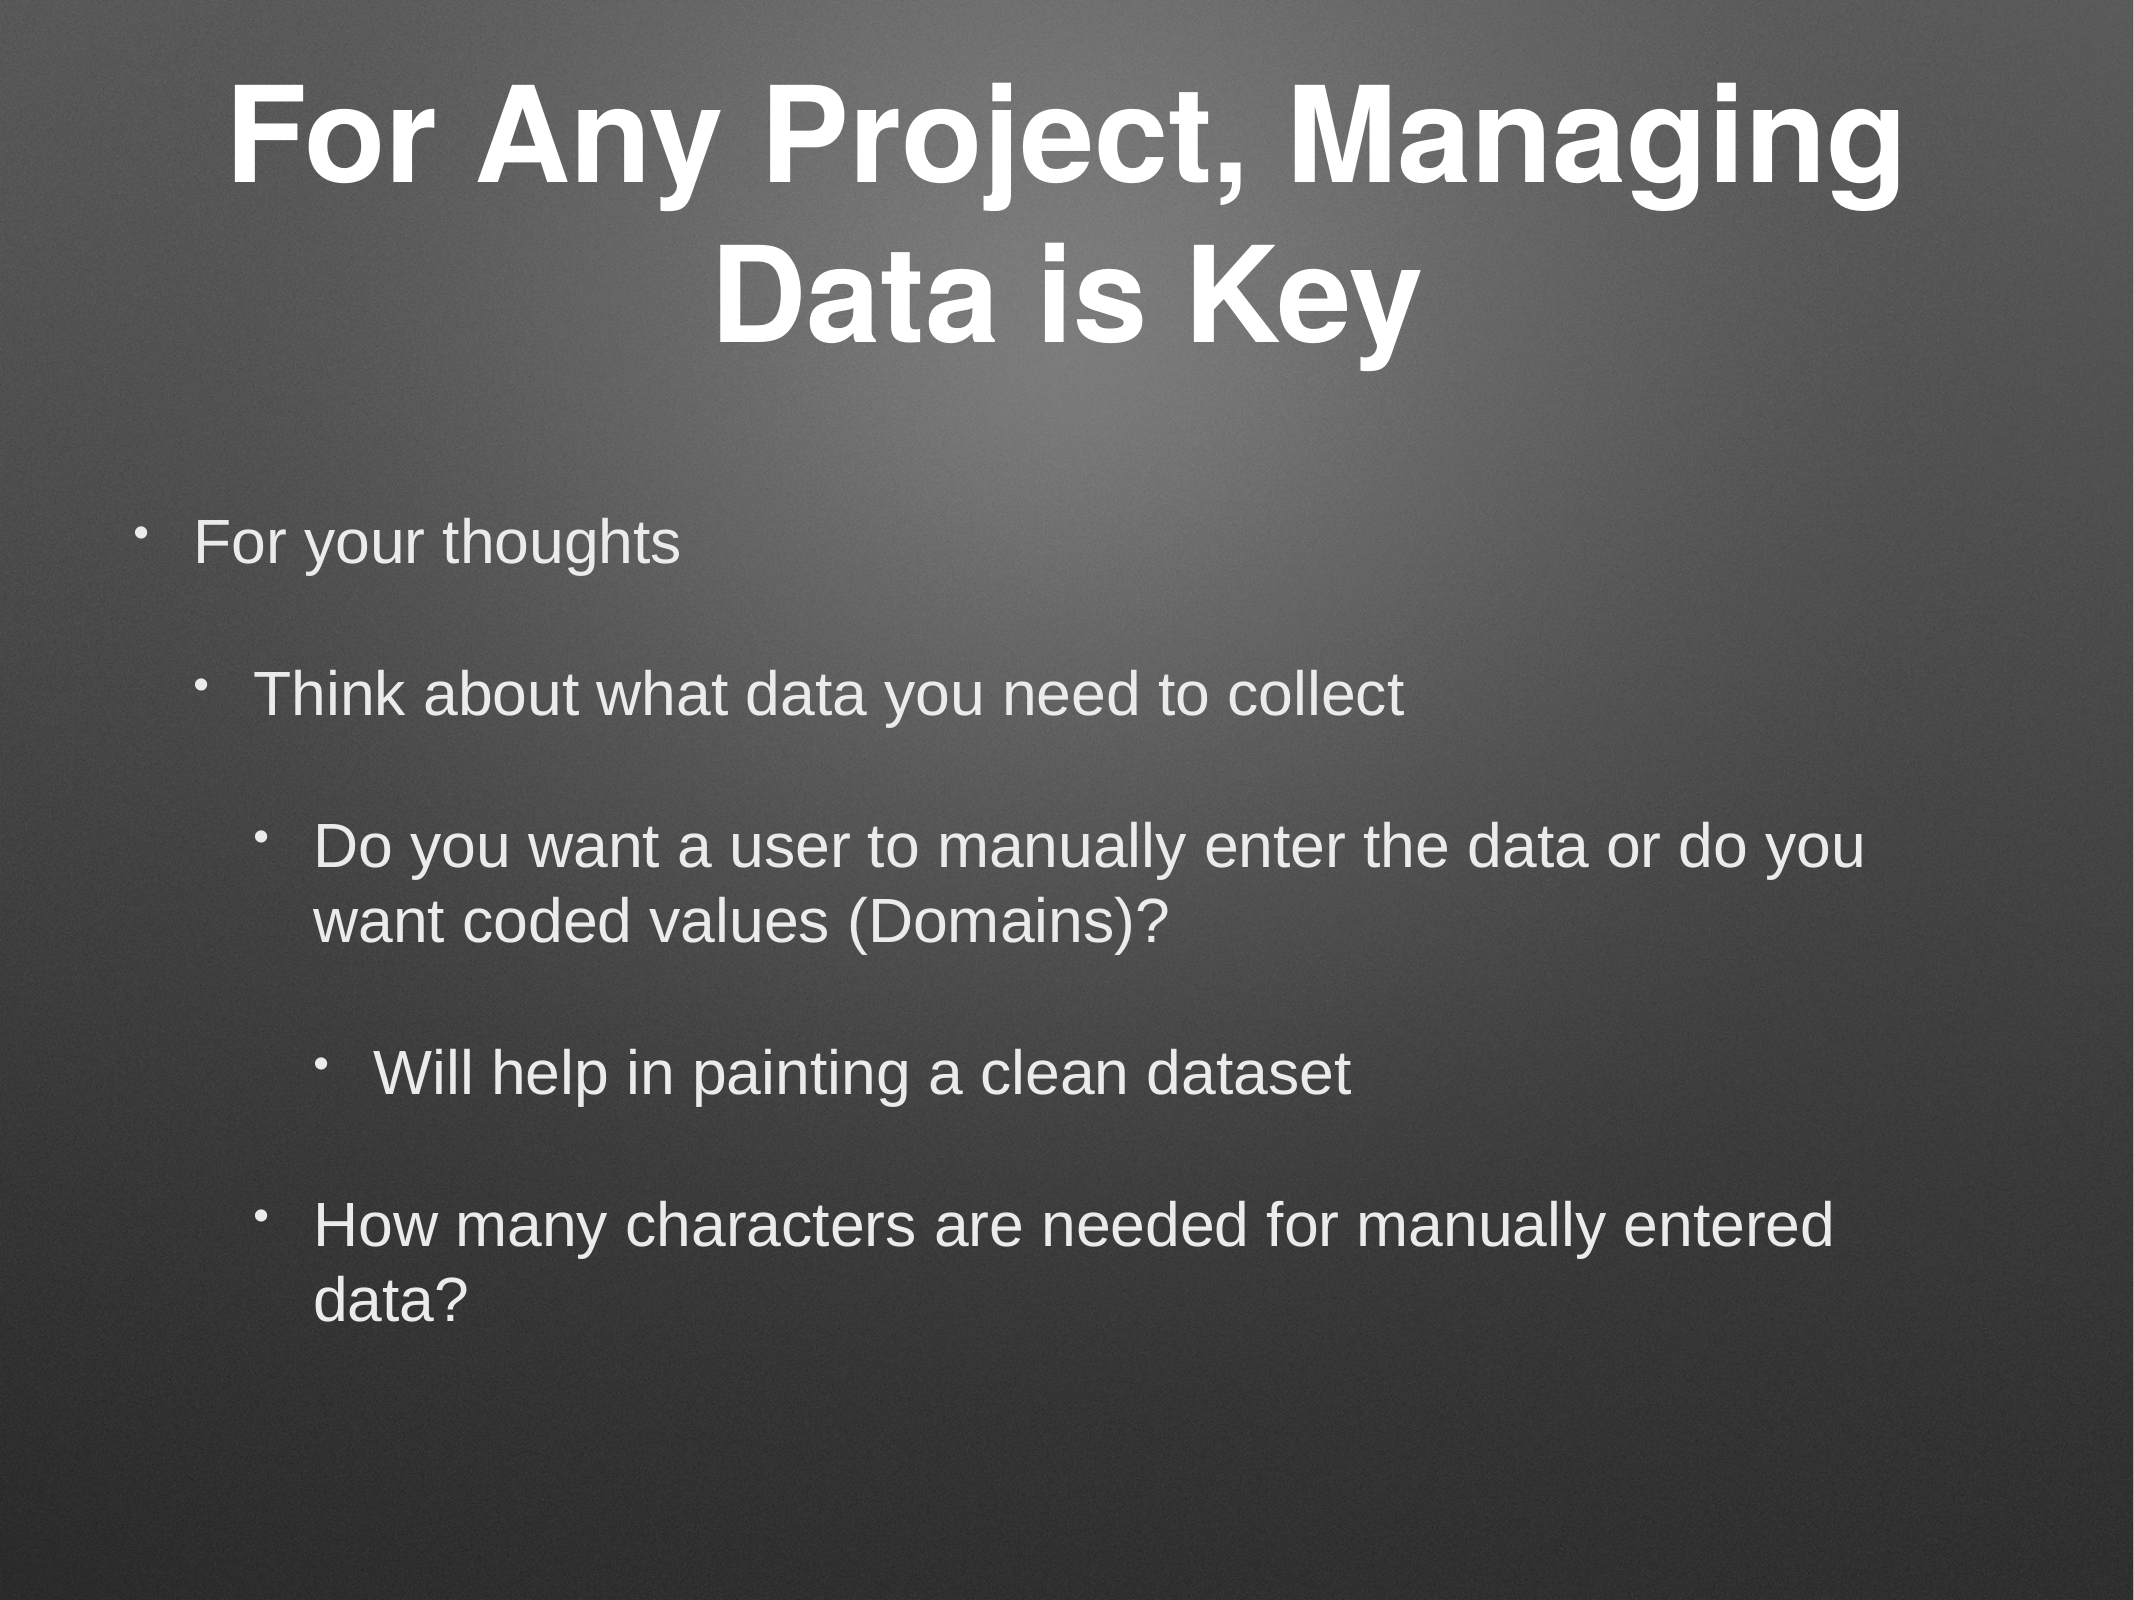

# For Any Project, Managing Data is Key
For your thoughts
Think about what data you need to collect
Do you want a user to manually enter the data or do you want coded values (Domains)?
Will help in painting a clean dataset
How many characters are needed for manually entered data?